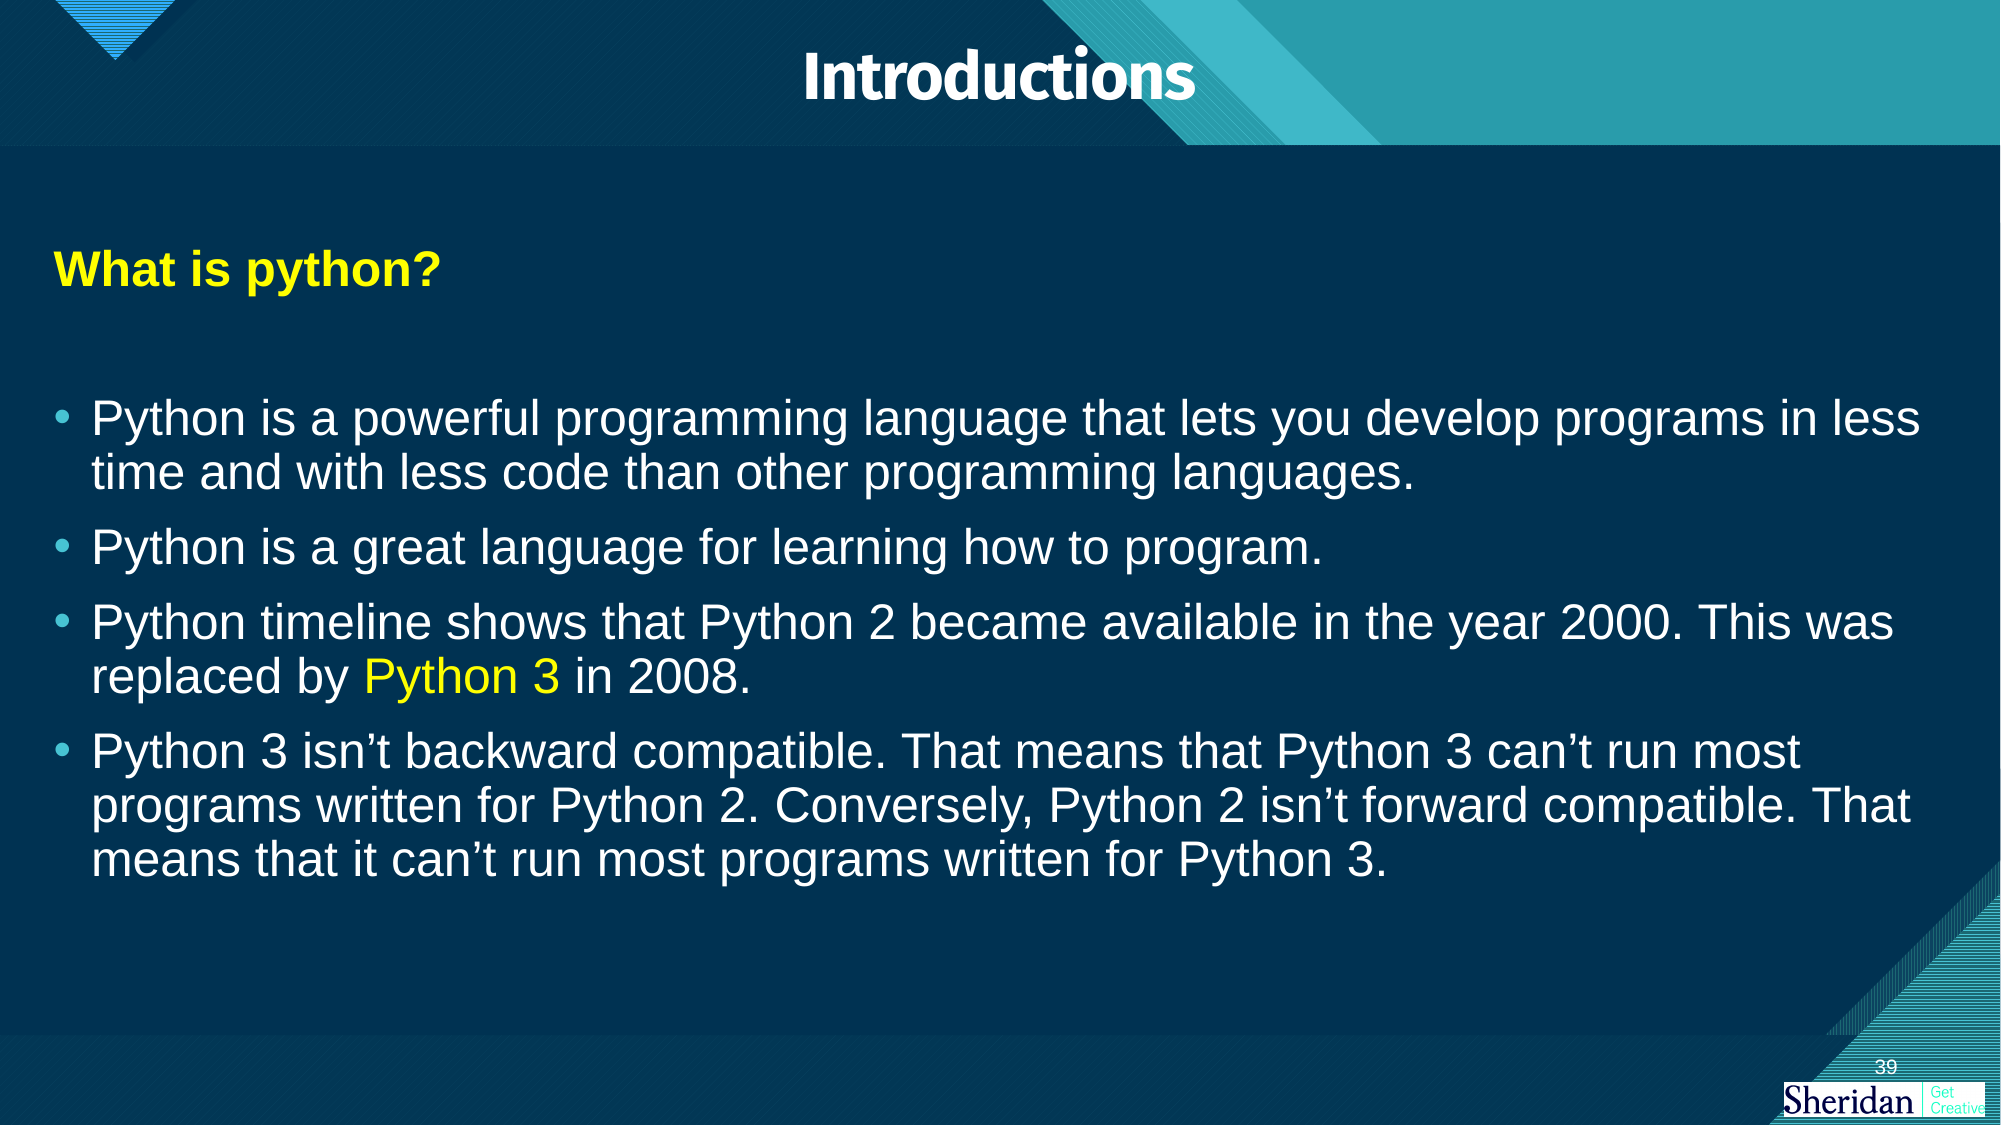

# Introductions

What is python?

Python is a powerful programming language that lets you develop programs in less time and with less code than other programming languages.
Python is a great language for learning how to program.
Python timeline shows that Python 2 became available in the year 2000. This was replaced by Python 3 in 2008.
Python 3 isn’t backward compatible. That means that Python 3 can’t run most programs written for Python 2. Conversely, Python 2 isn’t forward compatible. That means that it can’t run most programs written for Python 3.

39